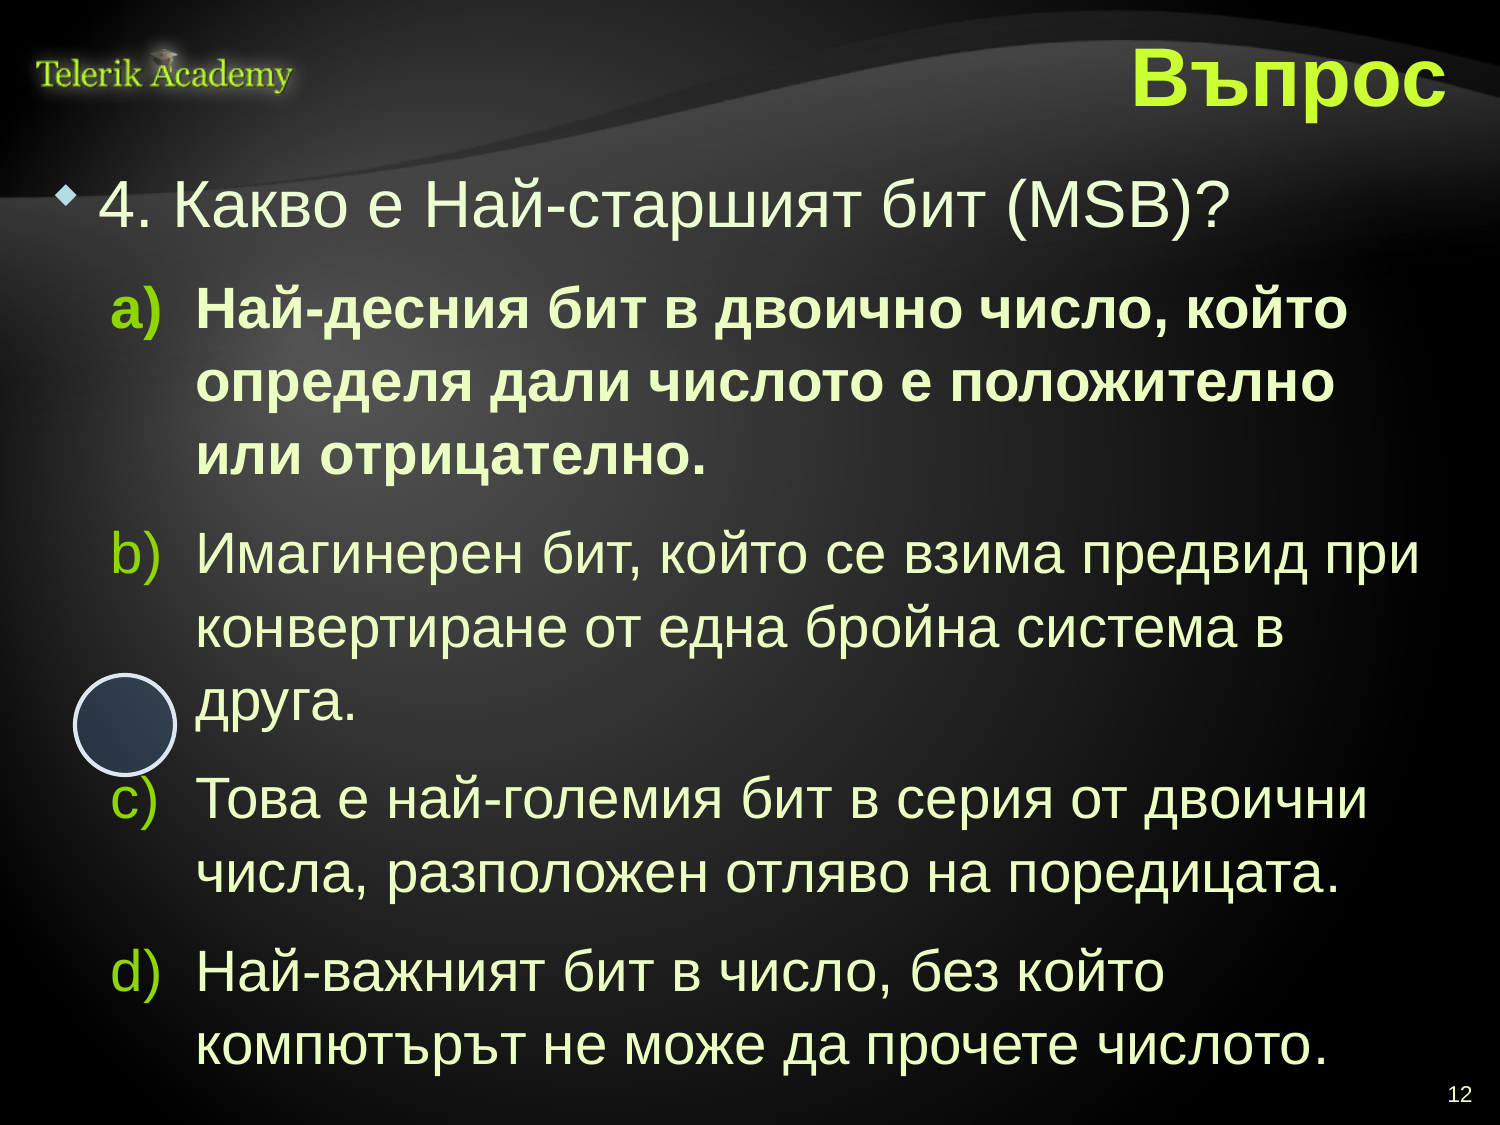

# Въпрос
4. Какво е Най-старшият бит (MSB)?
Най-десния бит в двоично число, който определя дали числото е положително или отрицателно.
Имагинерен бит, който се взима предвид при конвертиране от една бройна система в друга.
Това е най-големия бит в серия от двоични числа, разположен отляво на поредицата.
Най-важният бит в число, без който компютърът не може да прочете числото.

12